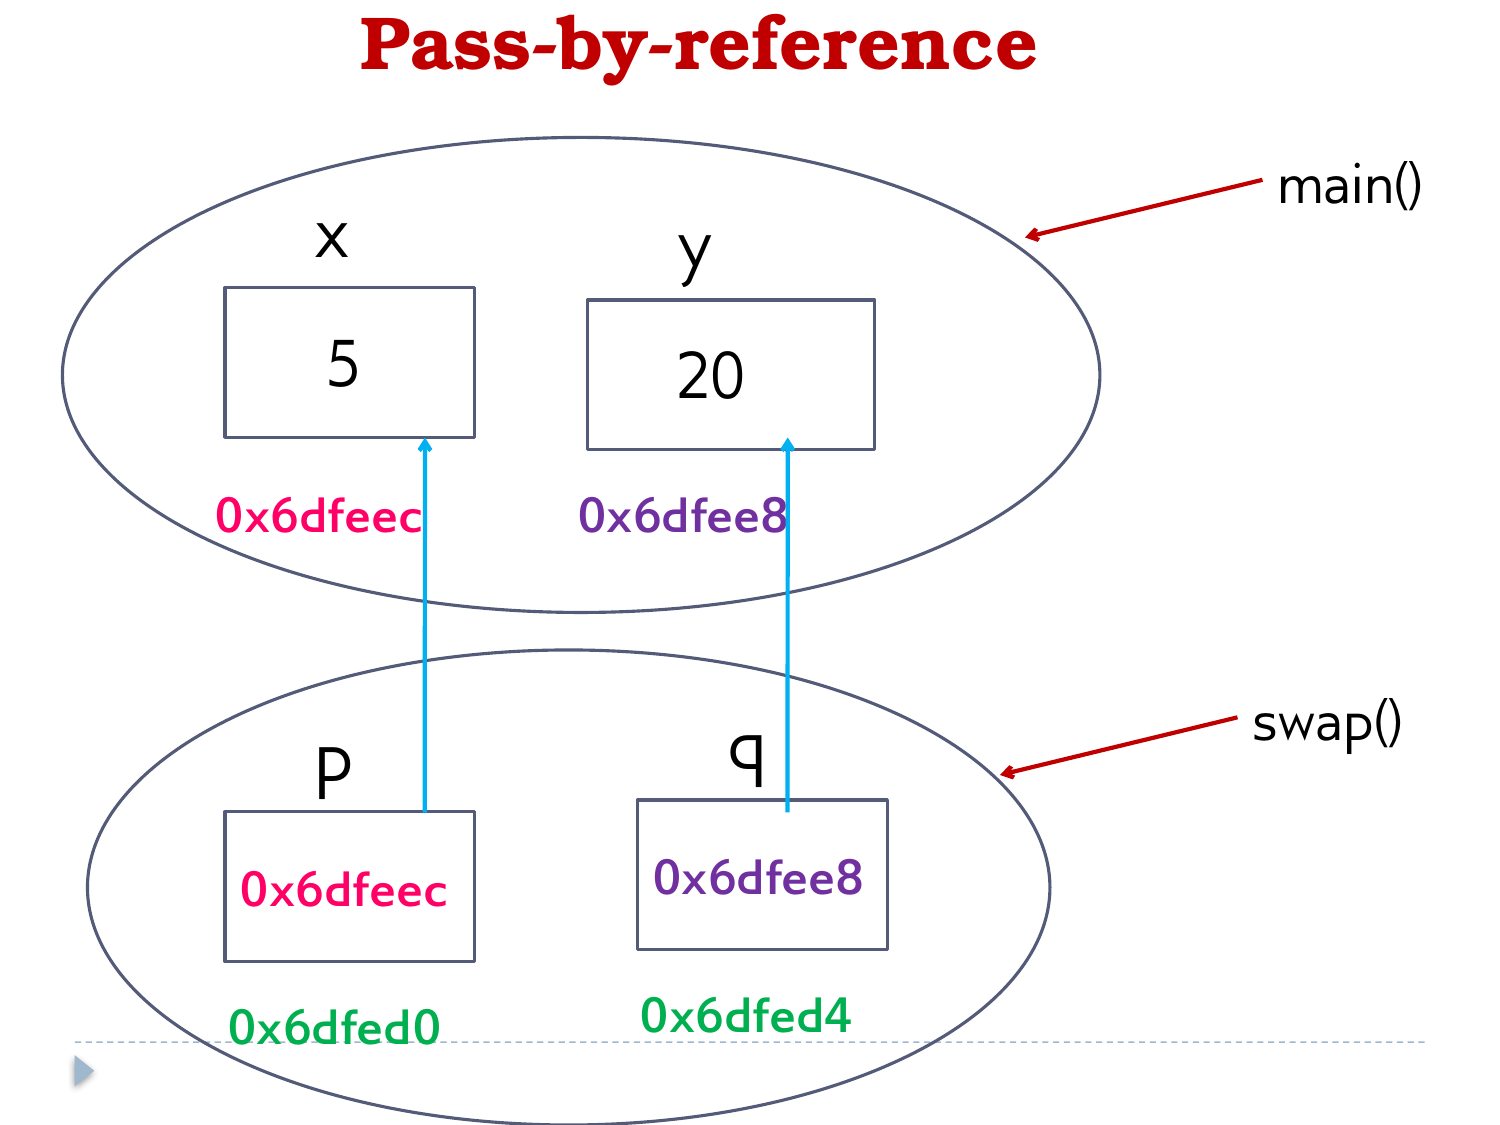

Pass-by-reference

main()
x
y

5
20
0x6dfeec
0x6dfee8

swap()
q
p

0x6dfee8
0x6dfeec
0x6dfed4
0x6dfed0